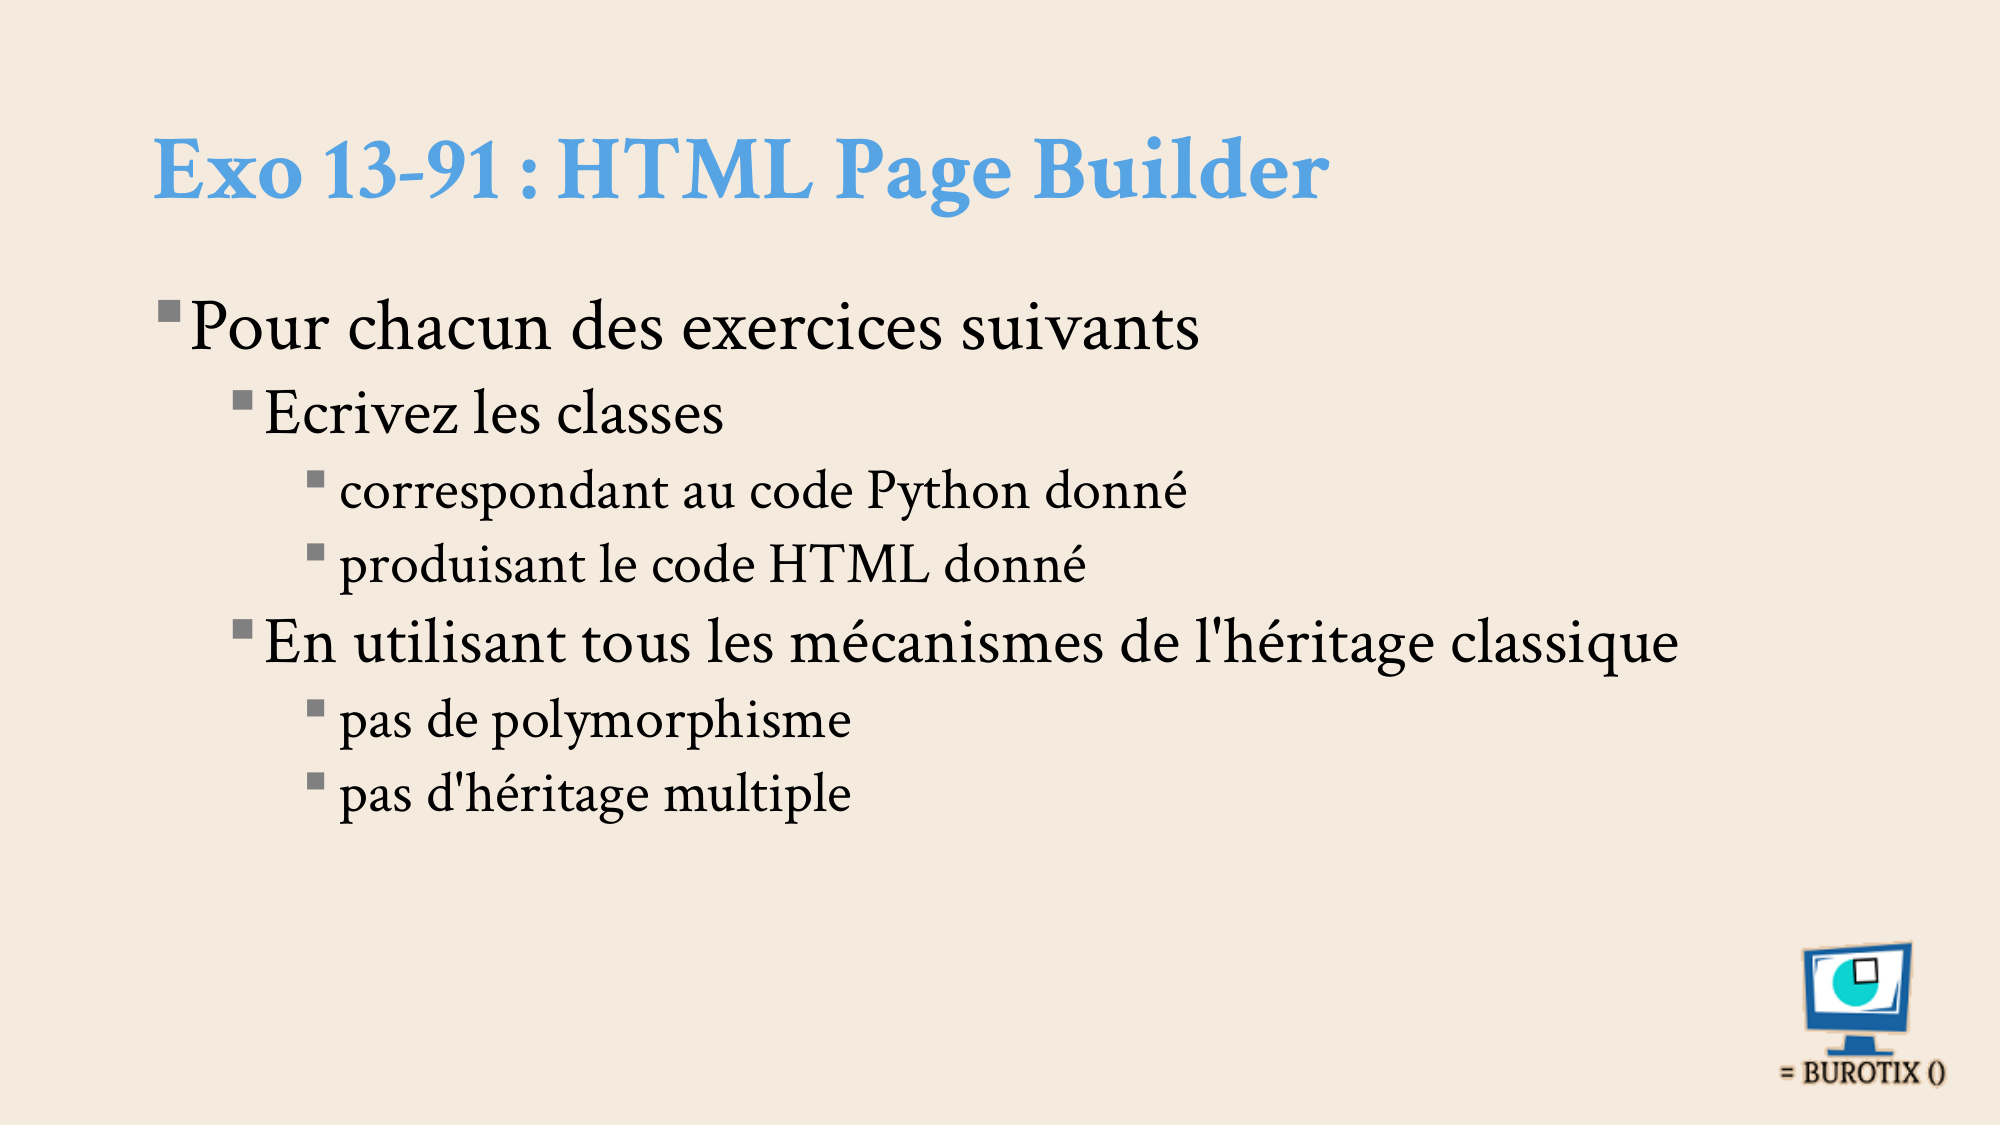

# Exo 13-91 : HTML Page Builder
Pour chacun des exercices suivants
Ecrivez les classes
correspondant au code Python donné
produisant le code HTML donné
En utilisant tous les mécanismes de l'héritage classique
pas de polymorphisme
pas d'héritage multiple